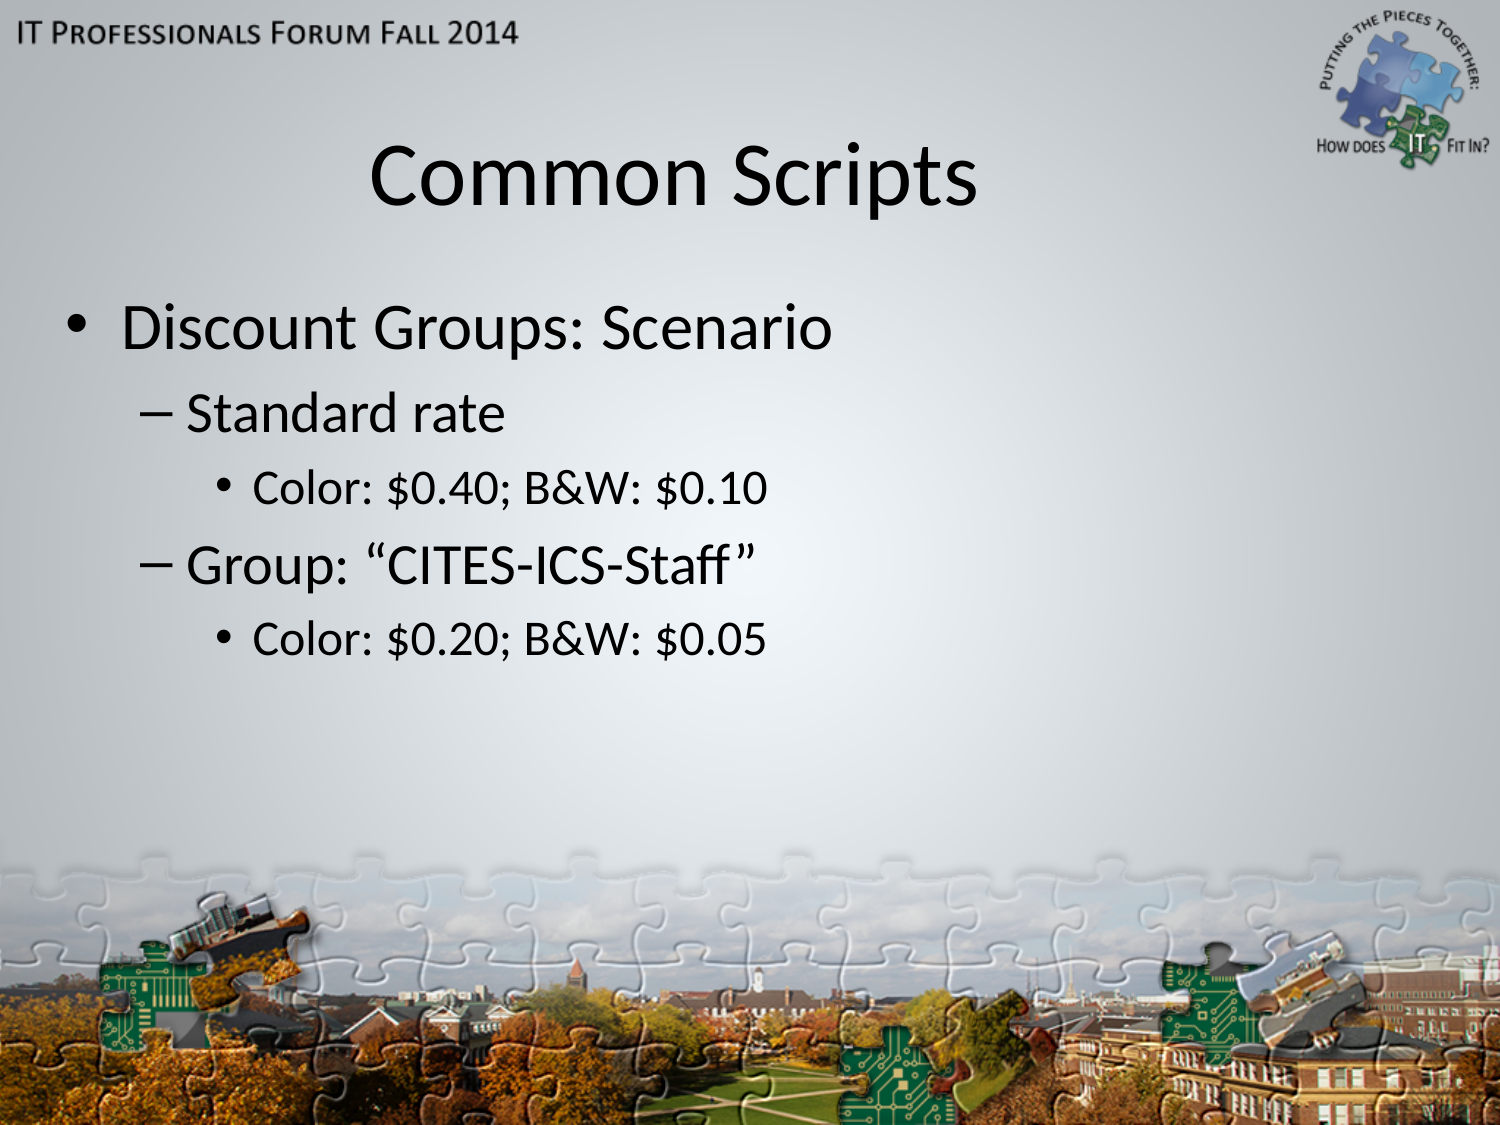

# Common Scripts
Discount Groups: Scenario
Standard rate
Color: $0.40; B&W: $0.10
Group: “CITES-ICS-Staff”
Color: $0.20; B&W: $0.05